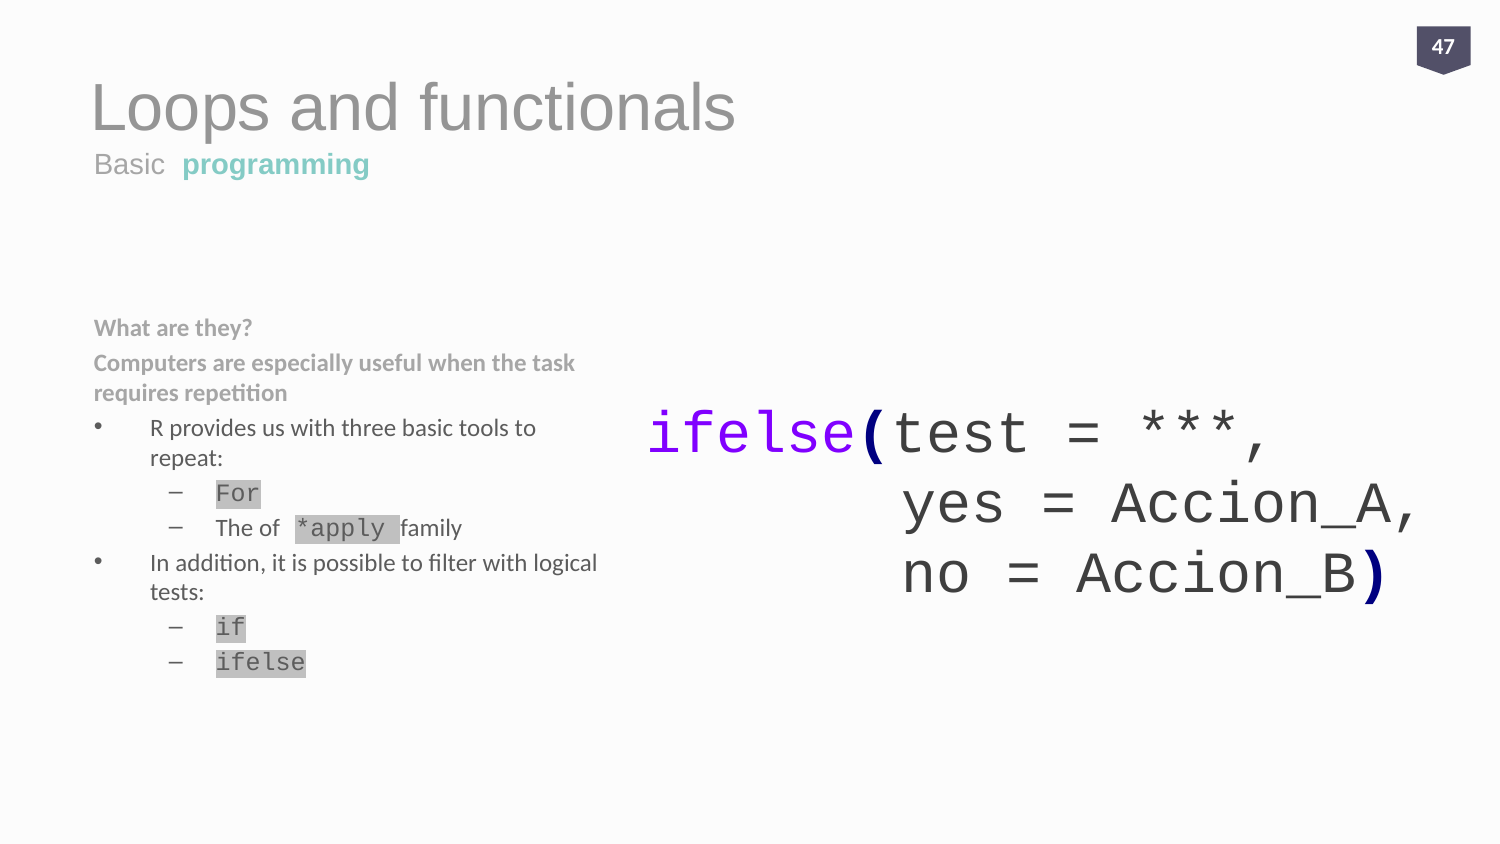

47
# Loops and functionals
Basic  programming
What are they?
Computers are especially useful when the task requires repetition
R provides us with three basic tools to repeat:
For
The of *apply family
In addition, it is possible to filter with logical tests:
if
ifelse
ifelse(test = ***,
	   yes = Accion_A,
	   no = Accion_B)